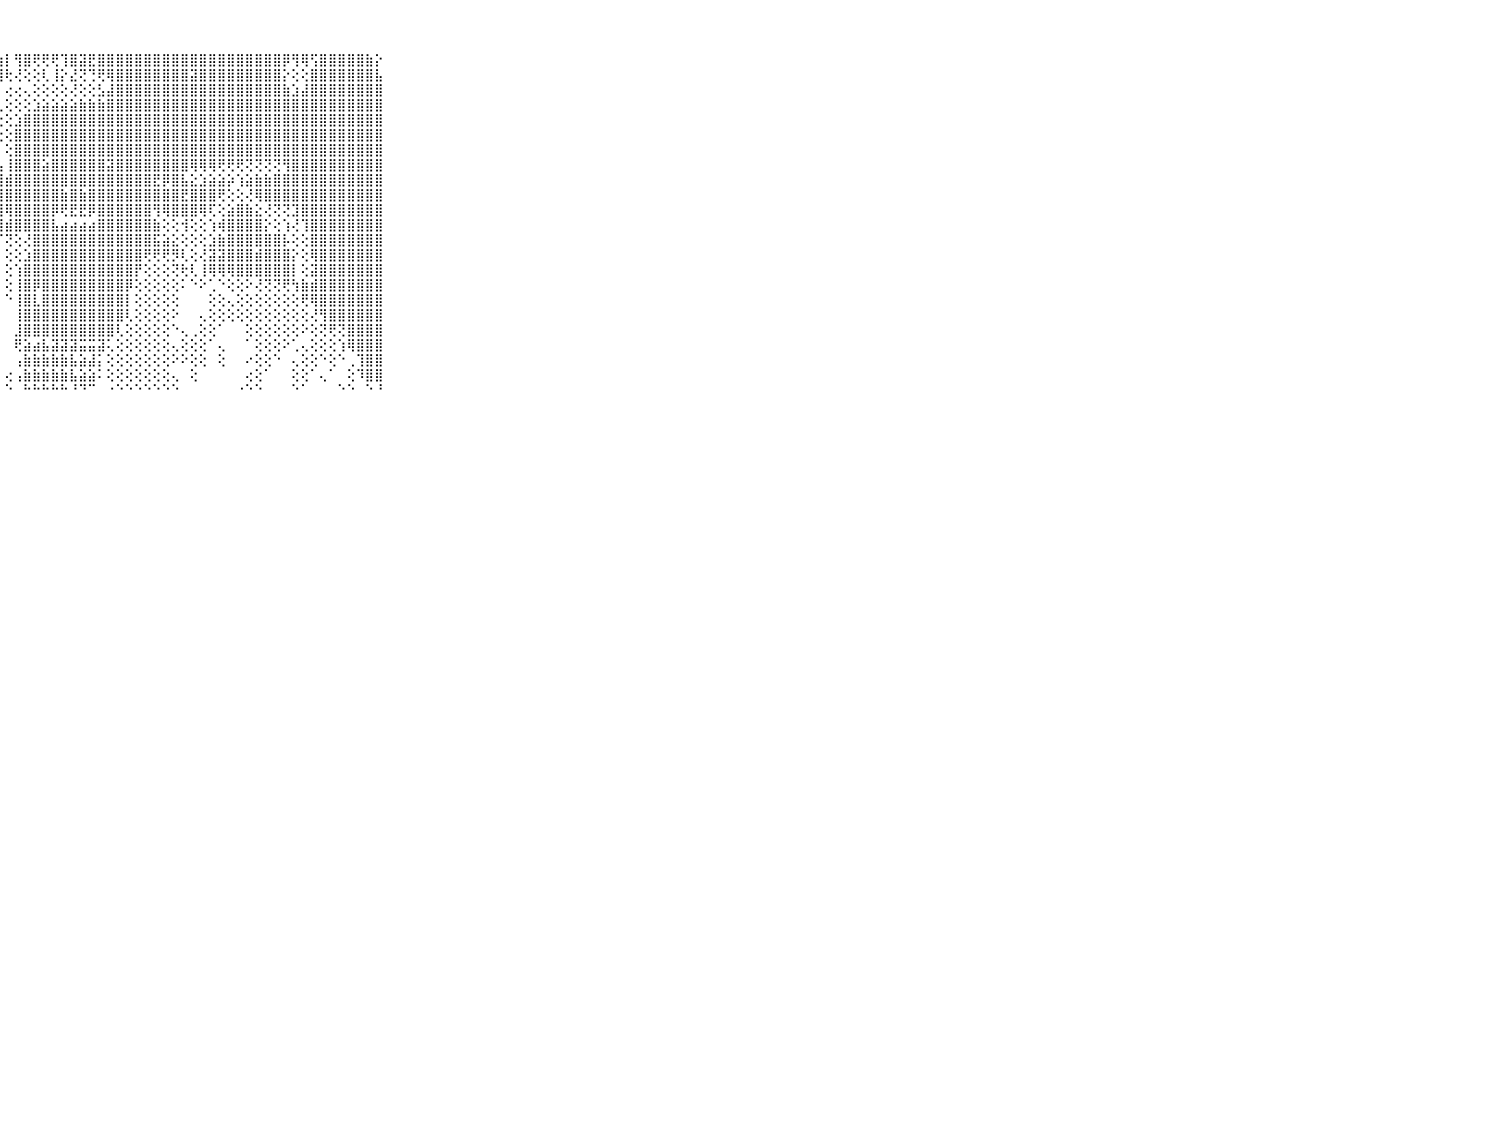

⠀⠀⠀⠀⠀⠀⠀⠀⠀⠀⠀⠀⠀⠀⠀⠀⠀⠀⠀⠀⠀⢑⢻⣿⡿⢏⢕⣵⡇⢻⣿⢟⢟⢟⢹⣿⣽⣟⣿⣿⣿⣿⣿⣿⣿⣿⣿⣿⣿⣿⣿⣿⣿⣿⣿⣿⣿⣿⡿⢻⢿⢫⣿⣿⣿⣿⣿⣷⡕⠀⠀⠀⠀⠀⠀⠀⠀⠀⠀⠀⠀
⠀⠀⠀⠀⠀⠀⠀⠀⠀⠀⠀⠀⠀⠀⠀⠀⠀⠀⠀⠀⢄⣾⣧⣅⢅⢕⣼⣿⢗⢜⢕⢕⢇⢸⡕⣜⢝⢙⢟⢿⣿⣿⣿⣿⣿⣿⣿⣿⣽⣿⣿⣿⣿⣿⣿⣿⣿⣿⡕⢕⢕⣿⣿⣿⣿⣿⣿⣿⣧⠀⠀⠀⠀⠀⠀⠀⠀⠀⠀⠀⠀
⠀⠀⠀⠀⠀⠀⠀⠀⠀⠀⠀⠀⠀⠀⠀⠀⠀⠀⠀⢰⢕⣿⣿⡿⣷⣾⣿⡇⢔⢔⢄⢕⢕⢕⢕⢜⢕⢕⣣⣼⣿⣿⣿⣿⣿⣿⣿⣿⣿⣿⣿⣿⣿⣿⣿⣿⣿⣿⣷⣱⣼⣿⣿⣿⣿⣿⣿⣿⣿⠀⠀⠀⠀⠀⠀⠀⠀⠀⠀⠀⠀
⠀⠀⠀⠀⠀⠀⠀⠀⠀⠀⠀⠀⠀⠀⠀⠀⠀⠀⠀⢕⢕⣿⢟⢕⢕⢝⣿⢇⢕⢕⢕⣱⣵⣵⣵⣵⣷⣷⣷⣿⣿⣿⣿⣿⣿⣿⣿⣿⣿⣿⣿⣿⣿⣿⣿⣿⣿⣿⣿⣿⣿⣿⣿⣿⣿⣿⣿⣿⣿⠀⠀⠀⠀⠀⠀⠀⠀⠀⠀⠀⠀
⠀⠀⠀⠀⠀⠀⠀⠀⠀⠀⠀⠀⠀⠀⠀⠀⠀⠀⠀⠕⠕⢙⢕⣵⣿⣷⢕⢕⢕⣱⣿⣿⣿⣿⣿⣿⣿⣿⣿⣿⣿⣿⣿⣿⣿⣿⣿⣿⣿⣿⣿⣿⣿⣿⣿⣿⣿⣿⣿⣿⣿⣿⣿⣿⣿⣿⣿⣿⣿⠀⠀⠀⠀⠀⠀⠀⠀⠀⠀⠀⠀
⠀⠀⠀⠀⠀⠀⠀⠀⠀⠀⠀⠀⠀⠀⠀⠀⠀⠀⠀⠀⢔⢜⣝⣿⣿⣿⣷⢕⢕⣿⣿⣿⣿⣿⣿⣿⣿⣿⣿⣿⣿⣿⣿⣿⣿⣿⣿⣿⣿⣿⣿⣿⣿⣿⣿⣿⣿⣿⣿⣿⣿⣿⣿⣿⣿⣿⣿⣿⣿⠀⠀⠀⠀⠀⠀⠀⠀⠀⠀⠀⠀
⠀⠀⠀⠀⠀⠀⠀⠀⠀⠀⠀⠀⠀⠀⠀⠀⠀⠀⢀⢕⢕⣾⣿⣿⣿⣿⣿⡇⢕⣿⣿⣿⣿⣿⣿⣿⣿⣿⣿⣿⣿⣿⣿⣿⣿⣿⣿⣿⣿⣿⣿⣿⣿⣿⣿⣿⣿⣿⣿⣿⣿⣿⣿⣿⣿⣿⣿⣿⣿⠀⠀⠀⠀⠀⠀⠀⠀⠀⠀⠀⠀
⠀⠀⠀⠀⠀⠀⠀⠀⠀⠀⠀⠀⠀⠀⢔⠀⠔⠀⢕⢱⢵⣿⣿⣿⣿⣿⣿⣧⢸⣿⣿⣿⣵⣿⣿⣿⣿⣿⣿⣽⣿⣿⣿⣿⣿⣿⣿⣿⢿⢿⢿⢟⢟⢟⢝⢝⢝⢝⢻⣿⣿⣿⣿⣿⣿⣿⣿⣿⣿⠀⠀⠀⠀⠀⠀⠀⠀⠀⠀⠀⠀
⠀⠀⠀⠀⠀⠀⠀⠀⠀⠀⠀⠑⠀⠀⢕⢔⢄⢔⢕⢸⢸⣿⣿⣿⣿⣿⣿⣿⣾⣿⣿⣿⣿⣿⣿⣿⣿⣿⣿⣿⣿⣿⣿⣿⣟⡿⣿⣧⣕⣱⣵⣵⡵⢱⣵⣷⣷⣿⣿⣿⣿⣿⣿⣿⣿⣿⣿⣿⣿⠀⠀⠀⠀⠀⠀⠀⠀⠀⠀⠀⠀
⠀⠀⠀⠀⠀⠀⠀⠀⠀⠀⠀⢑⠀⠀⠑⢕⢕⢕⢕⢜⢸⣿⣿⣿⣿⣿⣿⣿⣿⣿⣿⣿⣿⣿⣷⣿⣷⣿⣿⣿⣿⣿⣿⣿⣿⣿⣿⣟⣿⣿⣿⢟⢕⢕⢜⢿⣿⣿⣿⣿⣿⣿⣿⣿⣿⣿⣿⣿⣿⠀⠀⠀⠀⠀⠀⠀⠀⠀⠀⠀⠀
⠀⠀⠀⠀⠀⠀⠀⠀⠀⠀⠀⢔⠀⠀⢔⢕⢕⢅⢕⢸⣸⣟⣿⣟⣻⣿⣿⣿⢿⣿⣿⣿⣿⡿⢟⣟⣟⡿⣿⣿⣿⣿⣿⣿⢻⢿⣿⣿⣿⢿⢏⢕⣵⣿⣷⣕⢜⢝⢝⣹⣿⣿⣿⣿⣿⣿⣿⣿⣿⠀⠀⠀⠀⠀⠀⠀⠀⠀⠀⠀⠀
⠀⠀⠀⠀⠀⠀⠀⠀⠀⠀⠀⢕⠀⠀⢕⢕⢕⢕⢕⢸⣿⣿⣿⣿⣿⣿⣿⣿⣾⣿⣿⣿⣿⣧⣴⣴⣴⣴⣿⣿⣿⣿⣿⣿⣷⢕⢕⢺⢕⢕⢱⢾⣿⣿⣿⣿⡕⢕⢱⢜⢹⣿⣿⣿⣿⣿⣿⣿⣿⠀⠀⠀⠀⠀⠀⠀⠀⠀⠀⠀⠀
⠀⠀⠀⠀⠀⠀⠀⠀⠀⠀⠀⢕⠀⢔⢕⢕⢕⢕⢕⢜⣿⣿⣿⣿⣿⣿⣿⡏⢝⢕⢜⣿⣿⣿⣿⣿⣿⣿⣿⣿⣿⣿⣿⣿⣯⣵⣕⢕⢕⢕⣱⣷⣿⣿⣿⣿⣿⣿⡧⢕⢕⣿⣿⣿⣿⣿⣿⣿⣿⠀⠀⠀⠀⠀⠀⠀⠀⠀⠀⠀⠀
⠀⠀⠀⠀⠀⠀⠀⠀⠀⠀⠀⠁⠀⢕⢕⢕⠕⠑⢕⢕⣿⣻⣿⣿⣿⣿⣿⡇⢕⢕⣱⣿⣿⣿⣿⣿⣿⣿⣿⣿⣿⣿⣿⢟⢟⢟⡻⢇⢕⢜⣽⣽⣿⣿⣿⣾⣿⣿⣿⡕⢕⢿⣿⣿⣿⣿⣿⣿⣿⠀⠀⠀⠀⠀⠀⠀⠀⠀⠀⠀⠀
⠀⠀⠀⠀⠀⠀⠀⠀⠀⠀⠀⠀⠀⢕⢕⢕⢕⢕⢕⢕⣿⡿⣿⣿⣿⣿⣿⡇⢕⢱⣿⣿⣿⣿⣿⣿⣿⣿⣿⣿⣿⣿⡟⢕⢕⢕⢝⢗⢇⢸⢿⢿⢿⣿⣿⣿⣿⣿⣿⡇⢕⣽⣿⣿⣿⣿⣿⣿⣿⠀⠀⠀⠀⠀⠀⠀⠀⠀⠀⠀⠀
⠀⠀⠀⠀⠀⠀⠀⠀⠀⠀⠀⠀⠀⢕⢕⢕⢕⢕⢕⢱⣾⣿⢟⡿⢿⢿⣿⡇⢕⢸⣿⡿⣿⣿⣿⣿⣿⣿⣿⣿⣿⡿⢕⢕⢕⢕⢕⠅⠑⠕⢁⠑⢕⢕⠕⢜⢝⢝⢟⢳⣷⣾⣿⣿⣿⣿⣿⣿⣿⠀⠀⠀⠀⠀⠀⠀⠀⠀⠀⠀⠀
⠀⠀⠀⠀⠀⠀⠀⠀⠀⠀⠀⠀⠀⢕⢕⢕⢕⢕⢕⢕⢸⣿⣿⣿⣿⣿⡿⠇⠑⢸⣿⣇⣿⣿⣿⣿⣿⣿⣿⣿⣿⡇⢕⢕⢕⢕⢕⠀⠀⠀⢕⢕⢄⢕⢕⢕⢕⢕⢕⢕⢟⢿⣿⣿⣿⣿⣿⣿⣿⠀⠀⠀⠀⠀⠀⠀⠀⠀⠀⠀⠀
⠀⠀⠀⠀⠀⠀⠀⠀⠀⠀⠀⠀⠀⢕⢕⢕⢕⢕⢕⢕⢸⣿⣿⣿⣿⣯⢅⠀⠀⢸⣿⣿⣿⣿⣿⣿⣿⣿⣿⣿⣿⢇⢕⢕⢕⢕⠕⠀⠀⢄⢕⢕⢕⢕⢕⢕⢕⢕⢕⢕⢕⢜⢻⣿⣿⣿⣿⣿⣿⠀⠀⠀⠀⠀⠀⠀⠀⠀⠀⠀⠀
⠀⠀⠀⠀⠀⠀⠀⠀⠀⠀⠀⠀⠀⢕⢕⢕⢕⢕⢕⢕⢸⣿⣿⣿⣿⣿⢕⠀⠀⣸⣿⣿⣿⣿⣿⣿⣿⣿⣿⣿⢇⢕⢕⢕⢕⢕⠑⢄⢀⢕⢕⠁⠀⠀⢕⢕⢕⢕⢕⢕⠕⢕⢝⢟⢝⣿⣿⣿⣿⠀⠀⠀⠀⠀⠀⠀⠀⠀⠀⠀⠀
⠀⠀⠀⠀⠀⠀⠀⠀⠀⠀⠀⠀⢕⢕⢕⢕⢕⢕⢕⢕⣸⢻⣿⣿⣿⣿⢕⠀⠀⢟⣵⣴⣧⣽⣽⣽⣭⣭⣽⢅⢕⢕⢕⢕⢕⢕⢄⢕⢕⢕⠁⢄⠀⠀⠁⢕⢕⢕⠕⢁⢄⢕⢕⢕⢱⢿⣿⣿⣿⠀⠀⠀⠀⠀⠀⠀⠀⠀⠀⠀⠀
⠀⠀⠀⠀⠀⠀⠀⠀⠀⠀⠀⠀⢑⢕⠑⠅⢕⠑⢕⢕⢽⢜⢿⡿⢿⢿⠁⠀⠀⢠⣷⣷⣷⣷⣷⣧⣵⣼⡅⢕⢕⢕⢕⢕⢕⢕⠕⠕⢕⢕⠀⢕⠀⠀⠔⢕⢕⠑⠀⢄⢕⢕⠑⢕⠑⢀⢹⣿⣿⠀⠀⠀⠀⠀⠀⠀⠀⠀⠀⠀⠀
⠀⠀⠀⠀⠀⠀⠀⠀⠀⠀⠀⠀⢕⢕⢕⢅⢕⢄⢕⢕⢸⢄⢸⣗⠀⠀⠀⠀⢔⢠⣷⣷⣷⣷⣷⣧⣵⣵⠅⢕⢕⢕⢕⢕⢕⢕⢄⠀⢕⠀⠀⠀⠀⠀⢔⢕⠁⠀⠀⢕⢕⠁⢄⠁⠀⢕⠹⣿⣿⠀⠀⠀⠀⠀⠀⠀⠀⠀⠀⠀⠀
⠀⠀⠀⠀⠀⠀⠀⠀⠀⠀⠀⠀⠑⠑⠑⠁⠑⠐⠐⠑⠛⠃⠘⠓⠀⠀⠀⠀⠑⠀⠓⠓⠓⠓⠓⠘⠙⠉⠀⠐⠑⠑⠑⠑⠑⠑⠑⠀⠀⠀⠀⠀⠀⠐⠑⠑⠀⠀⠀⠑⠁⠀⠀⠀⠑⠑⠀⠑⠘⠀⠀⠀⠀⠀⠀⠀⠀⠀⠀⠀⠀